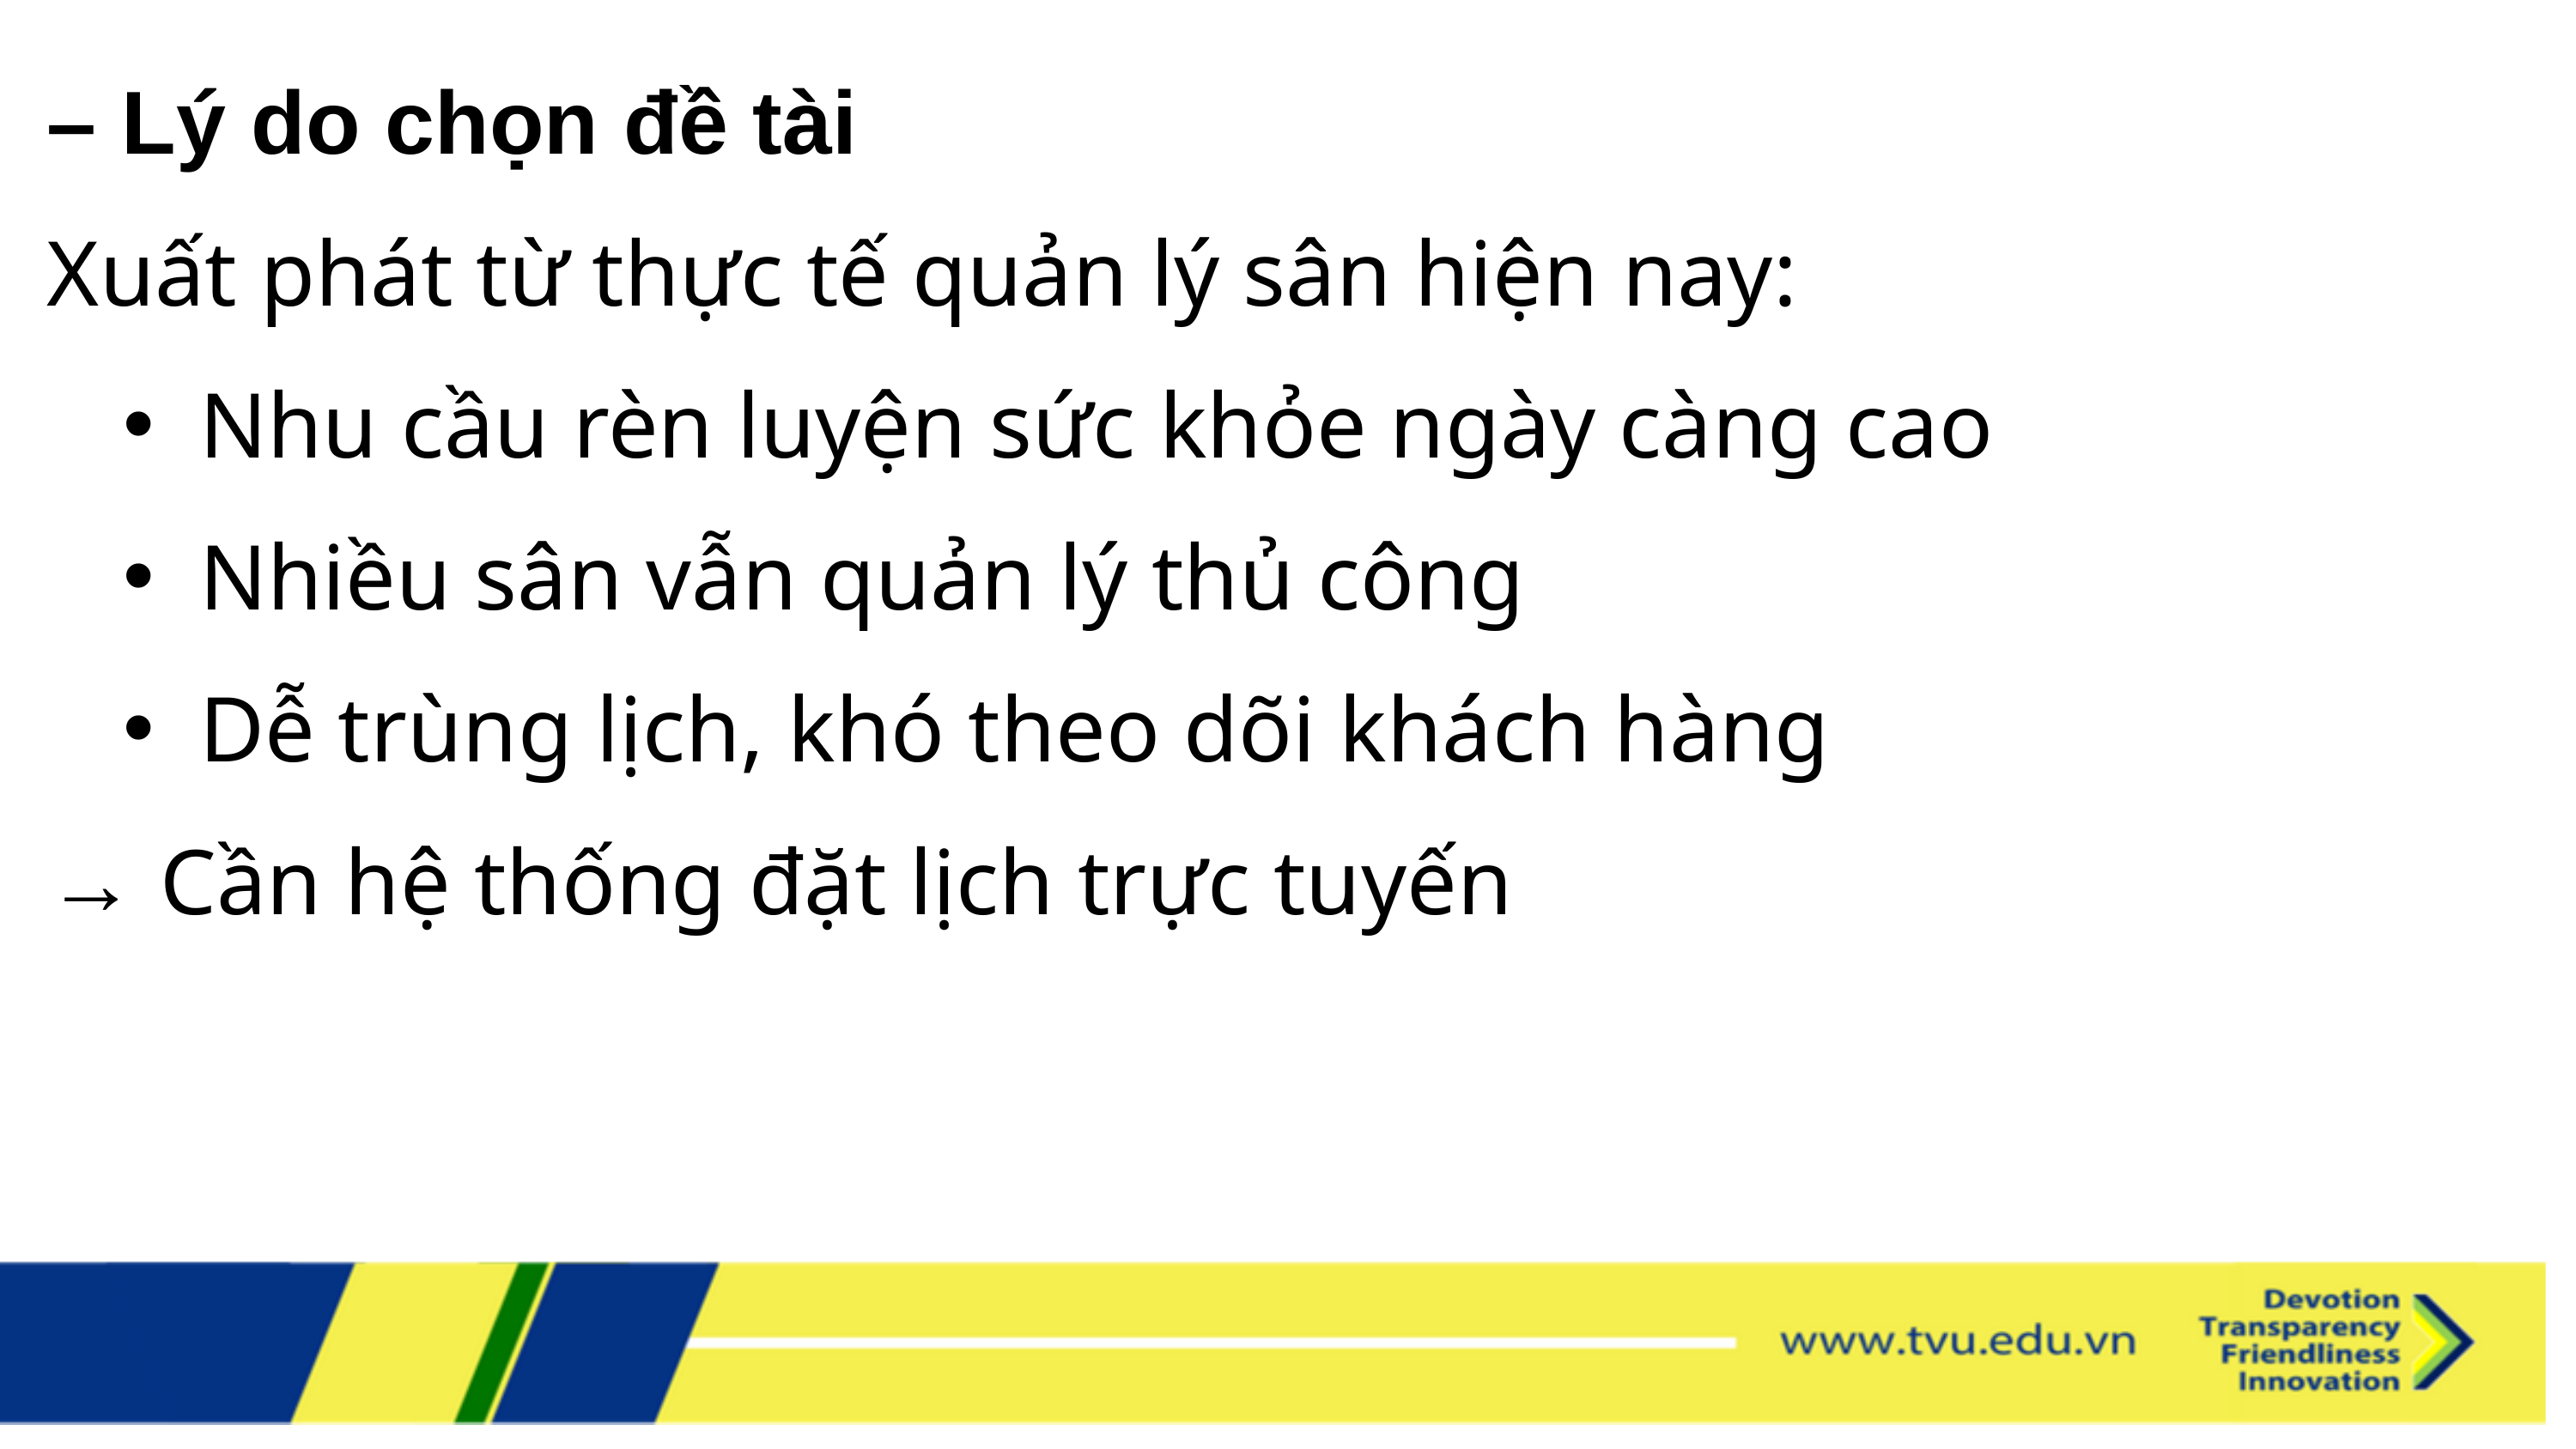

– Lý do chọn đề tài
Xuất phát từ thực tế quản lý sân hiện nay:
Nhu cầu rèn luyện sức khỏe ngày càng cao
Nhiều sân vẫn quản lý thủ công
Dễ trùng lịch, khó theo dõi khách hàng
→ Cần hệ thống đặt lịch trực tuyến